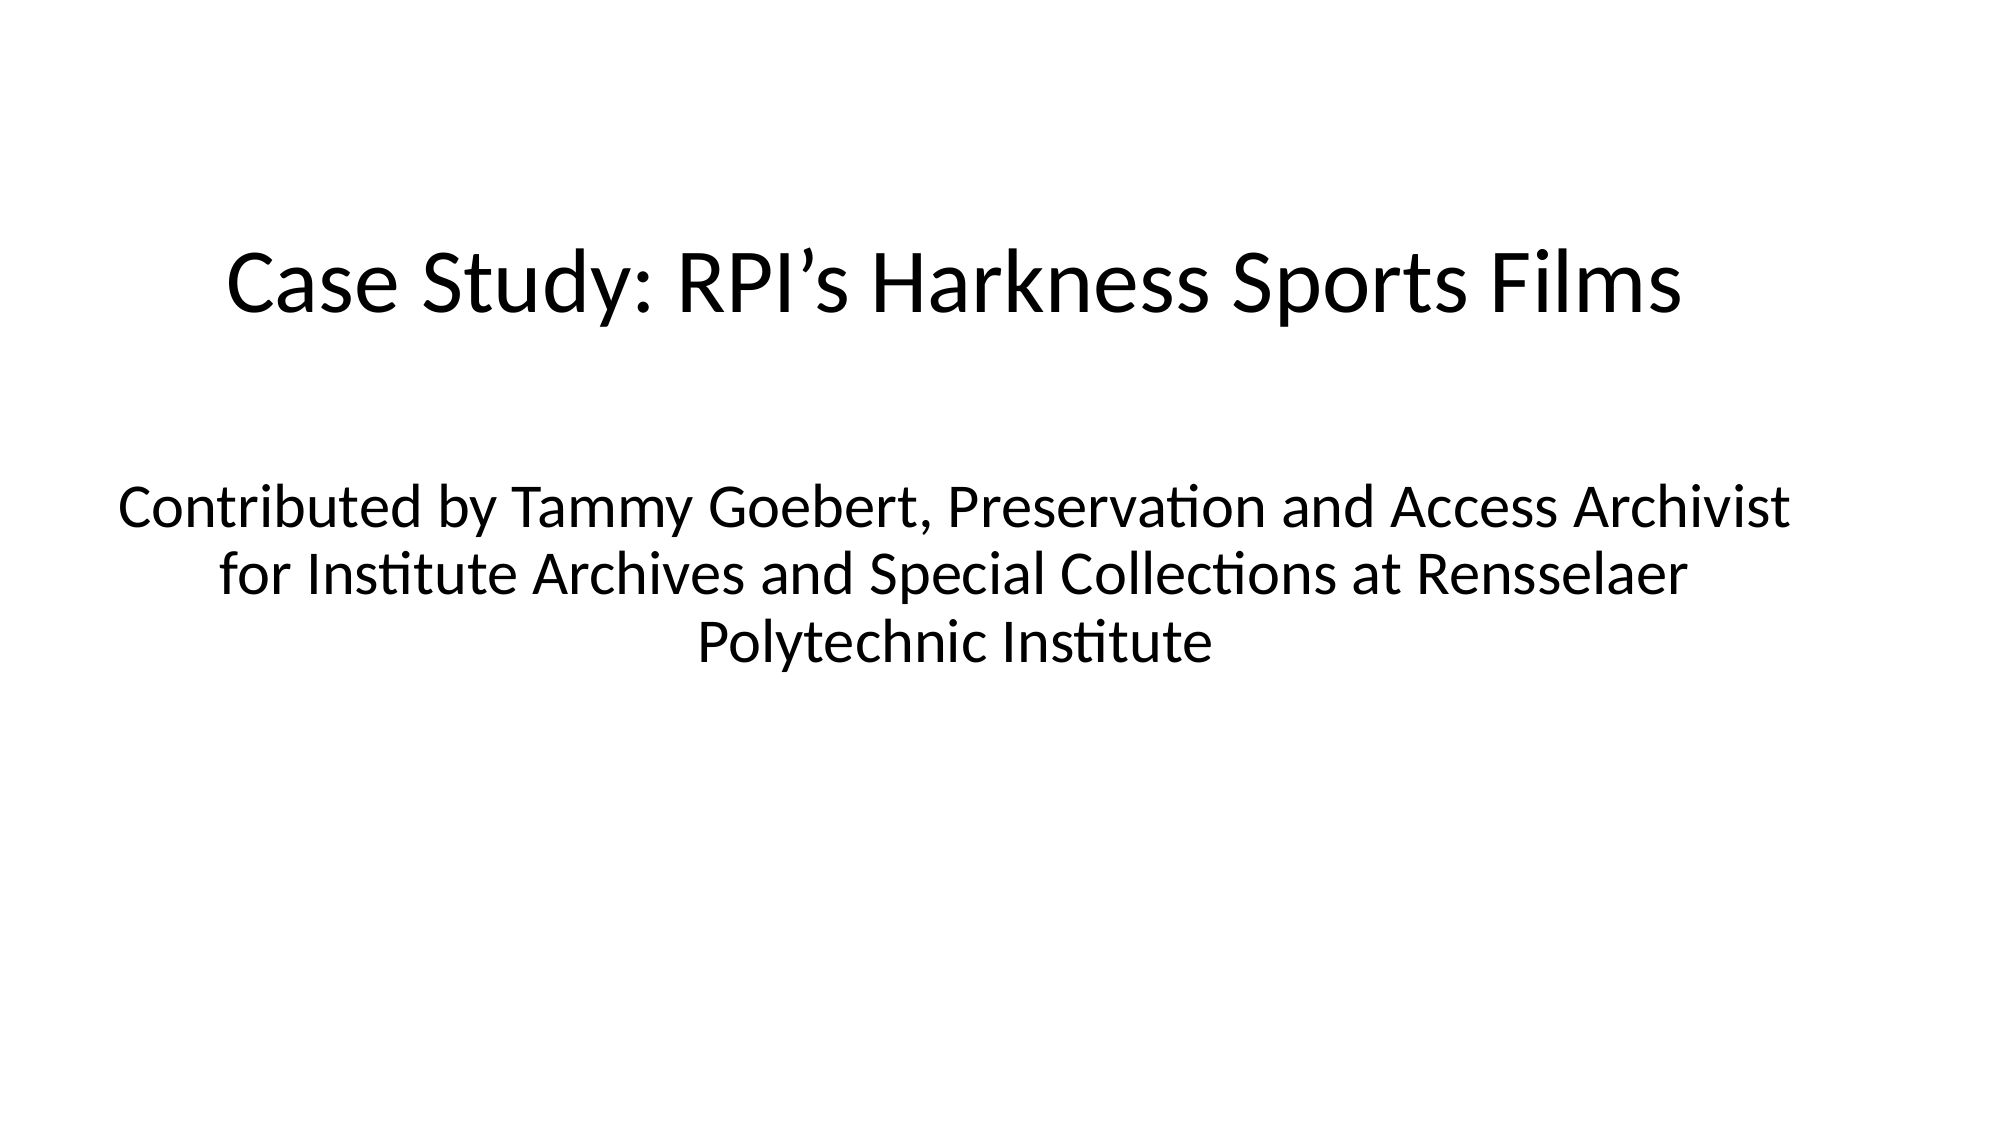

Case Study: RPI’s Harkness Sports Films

Contributed by Tammy Goebert, Preservation and Access Archivist for Institute Archives and Special Collections at Rensselaer Polytechnic Institute